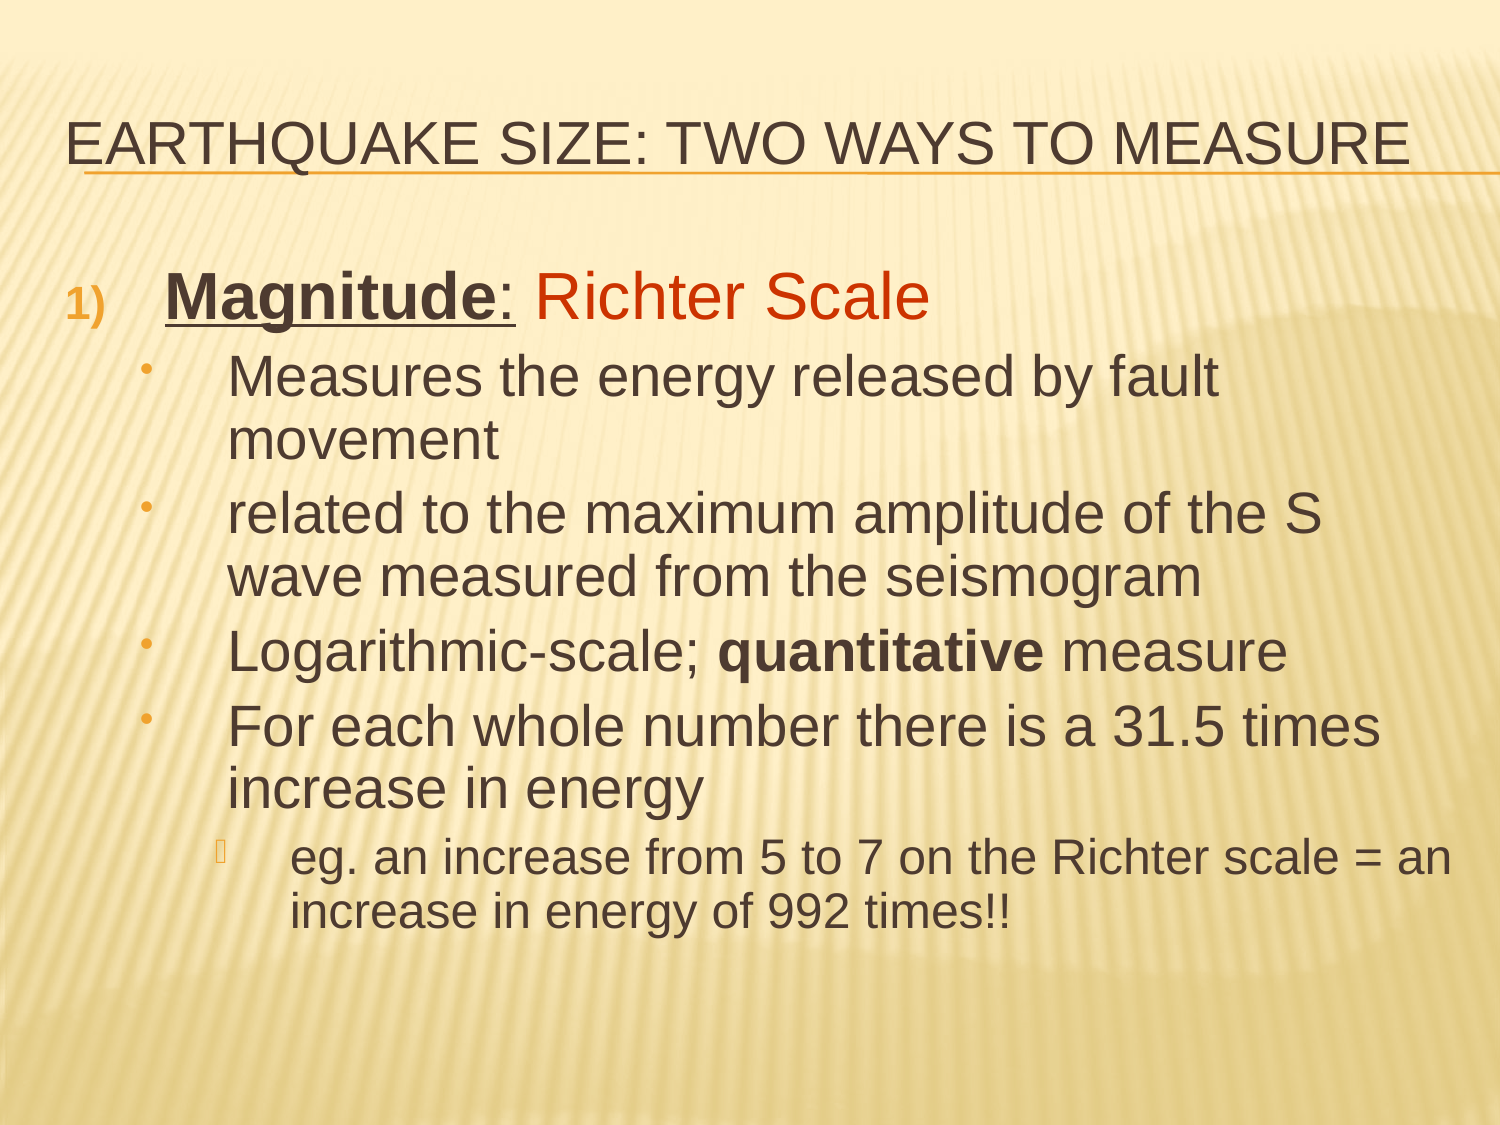

# Earthquake size: two ways to measure
Magnitude: Richter Scale
Measures the energy released by fault movement
related to the maximum amplitude of the S wave measured from the seismogram
Logarithmic-scale; quantitative measure
For each whole number there is a 31.5 times increase in energy
eg. an increase from 5 to 7 on the Richter scale = an increase in energy of 992 times!!